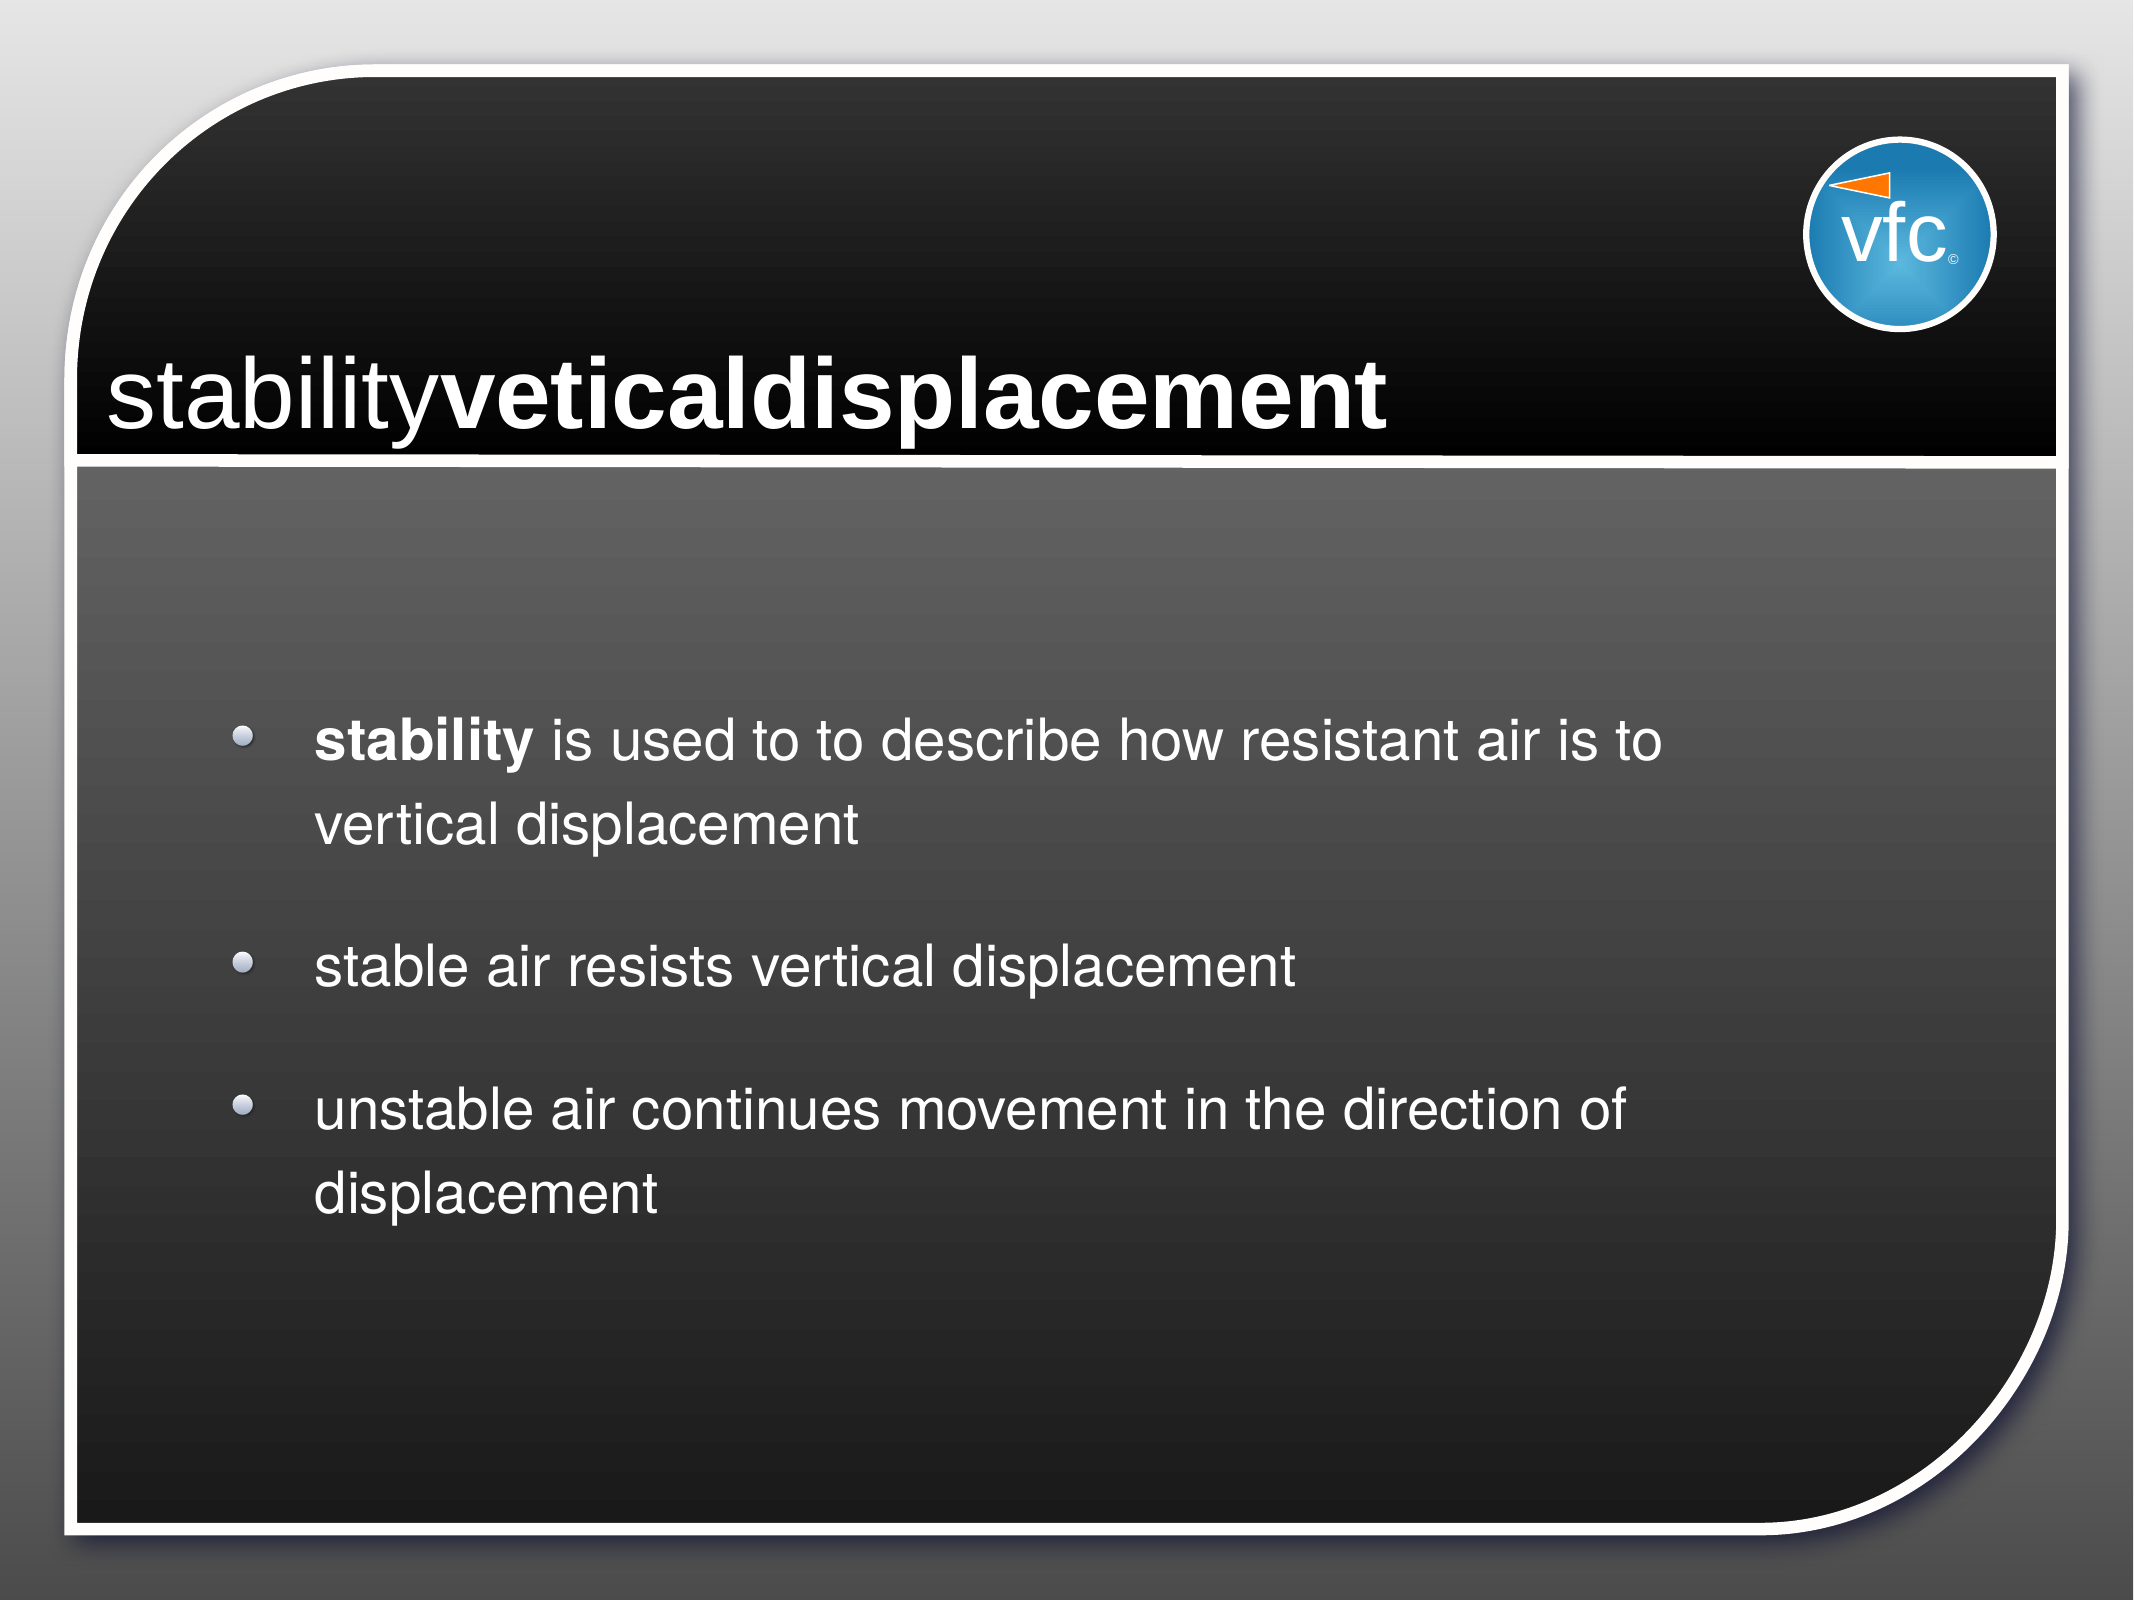

vfc©

# stabilityveticaldisplacement

stability is used to to describe how resistant air is to vertical displacement
stable air resists vertical displacement
unstable air continues movement in the direction of displacement